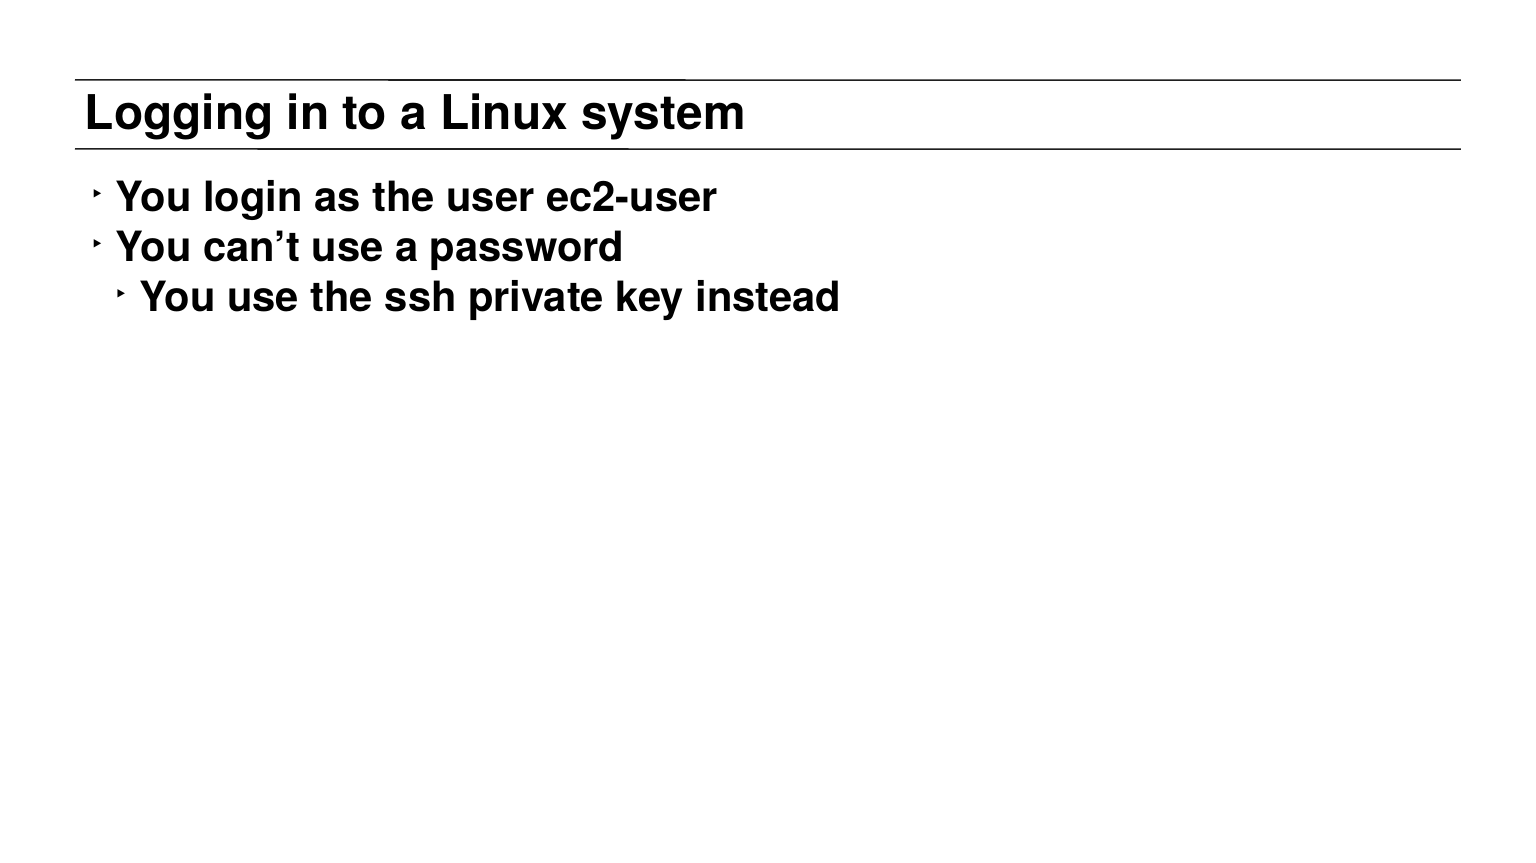

# Logging in to a Linux system
You login as the user ec2-user
You can’t use a password
You use the ssh private key instead